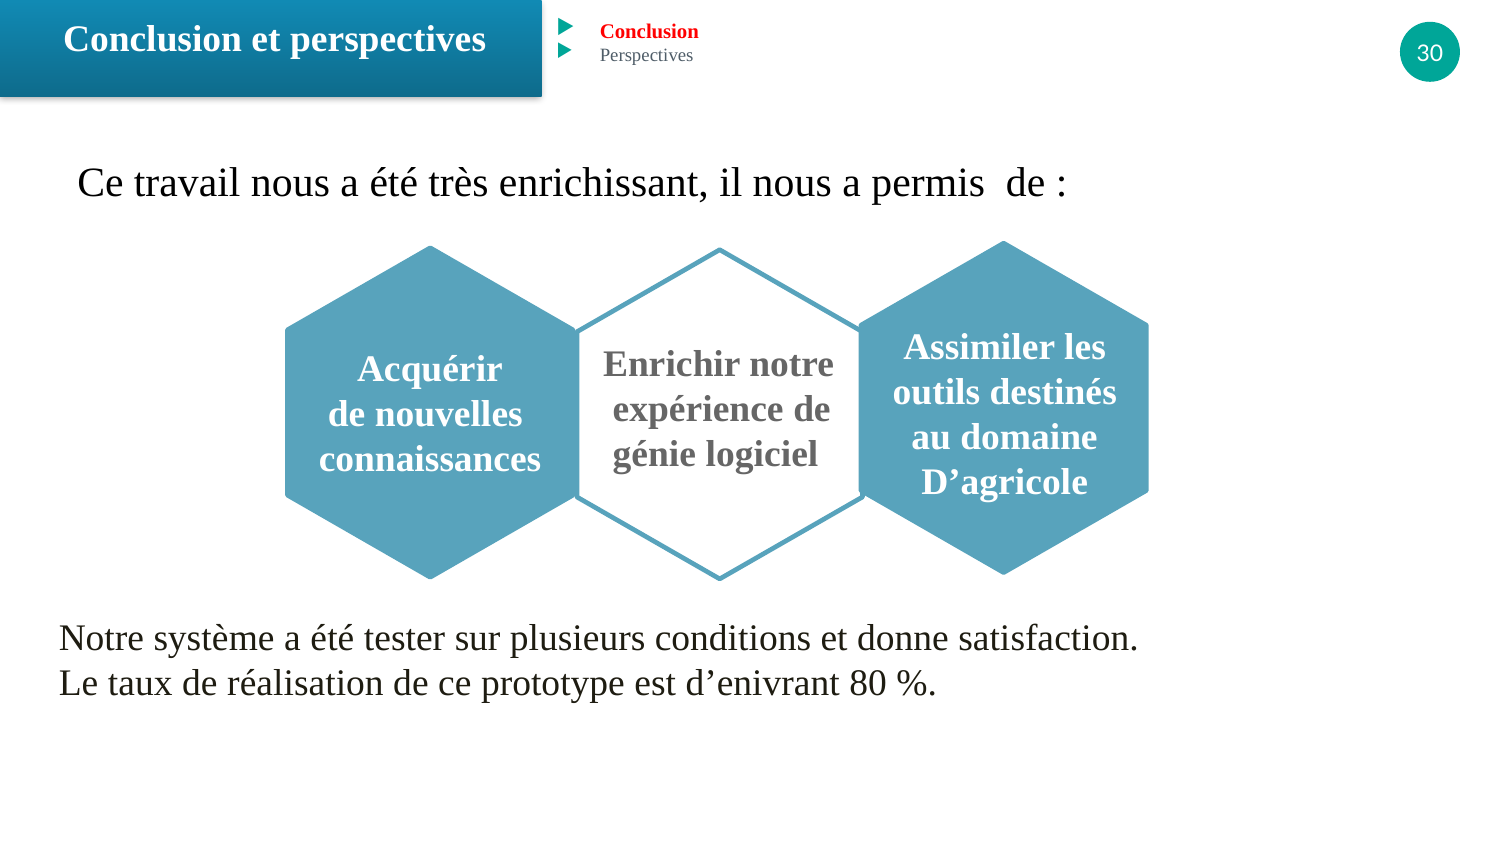

Conclusion et perspectives
Conclusion
Perspectives
Ce travail nous a été très enrichissant, il nous a permis  de :

1
Assimiler les
outils destinés
 au domaine
D’agricole
Enrichir notre
 expérience de
 génie logiciel
Acquérir
de nouvelles
connaissances
Notre système a été tester sur plusieurs conditions et donne satisfaction.
Le taux de réalisation de ce prototype est d’enivrant 80 %.